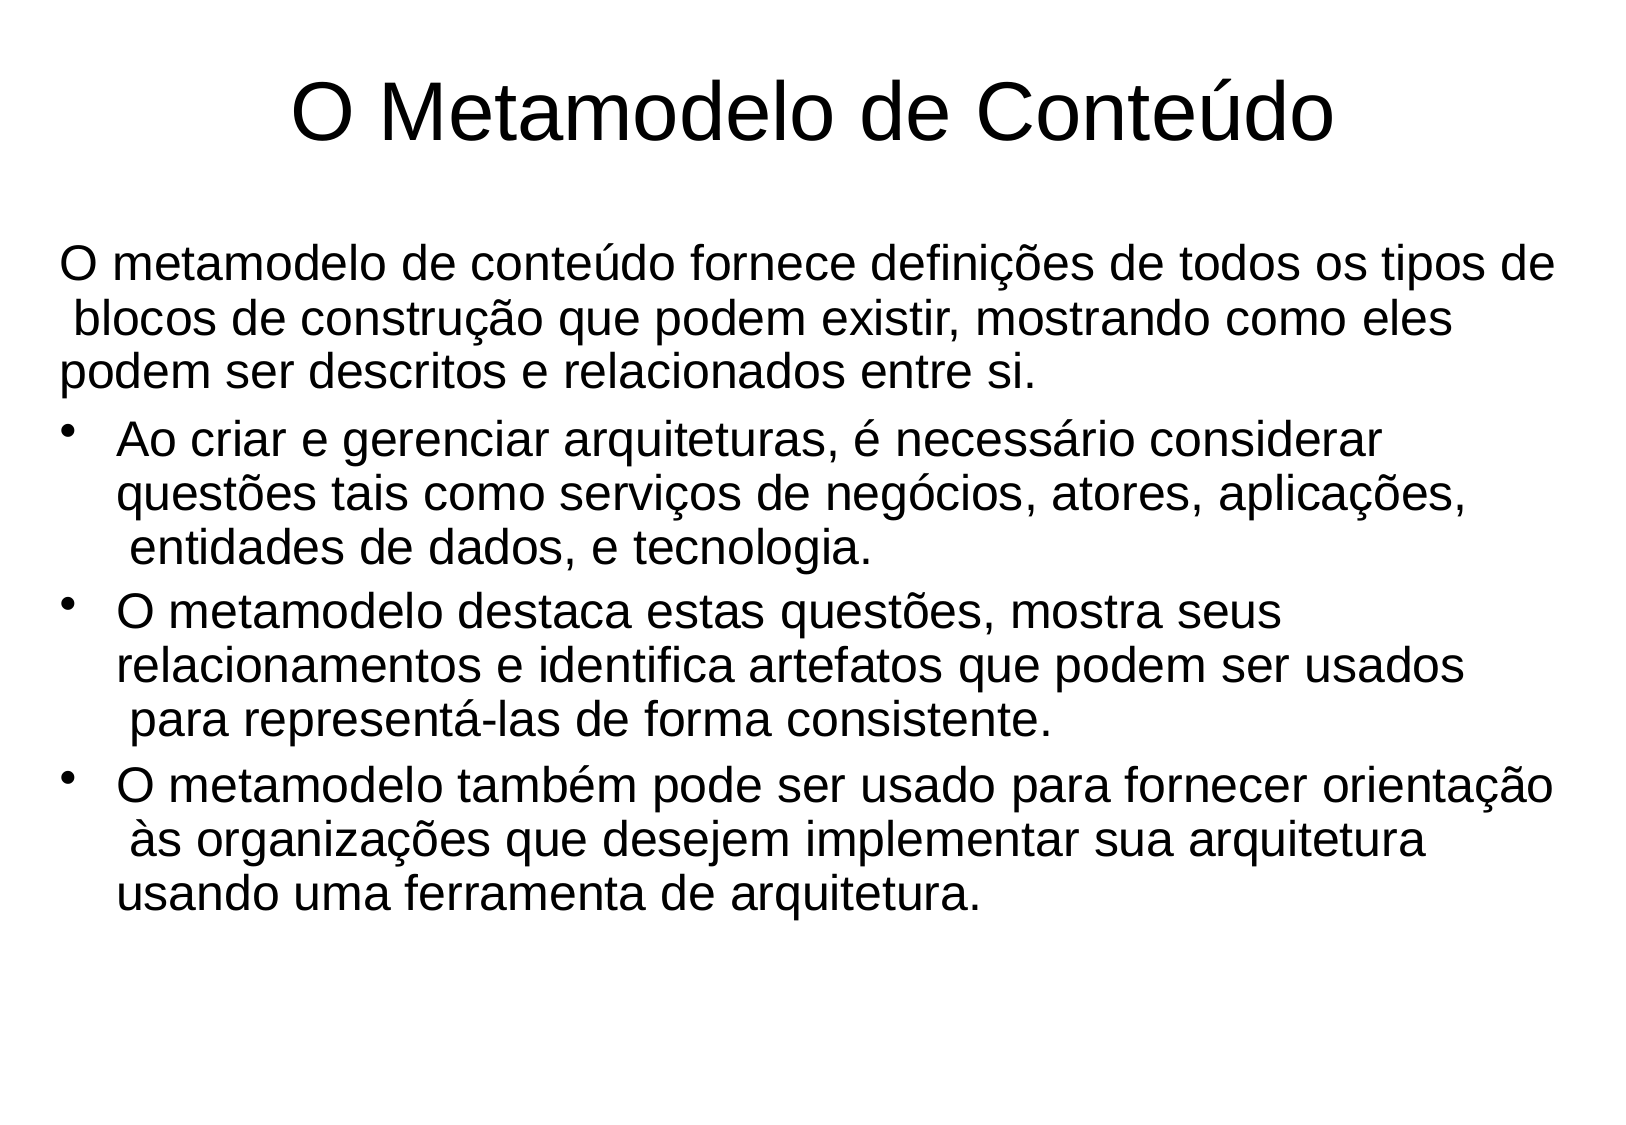

# O Metamodelo de Conteúdo
O metamodelo de conteúdo fornece definições de todos os tipos de  blocos de construção que podem existir, mostrando como eles  podem ser descritos e relacionados entre si.
Ao criar e gerenciar arquiteturas, é necessário considerar  questões tais como serviços de negócios, atores, aplicações,  entidades de dados, e tecnologia.
O metamodelo destaca estas questões, mostra seus  relacionamentos e identifica artefatos que podem ser usados  para representá-las de forma consistente.
O metamodelo também pode ser usado para fornecer orientação  às organizações que desejem implementar sua arquitetura  usando uma ferramenta de arquitetura.